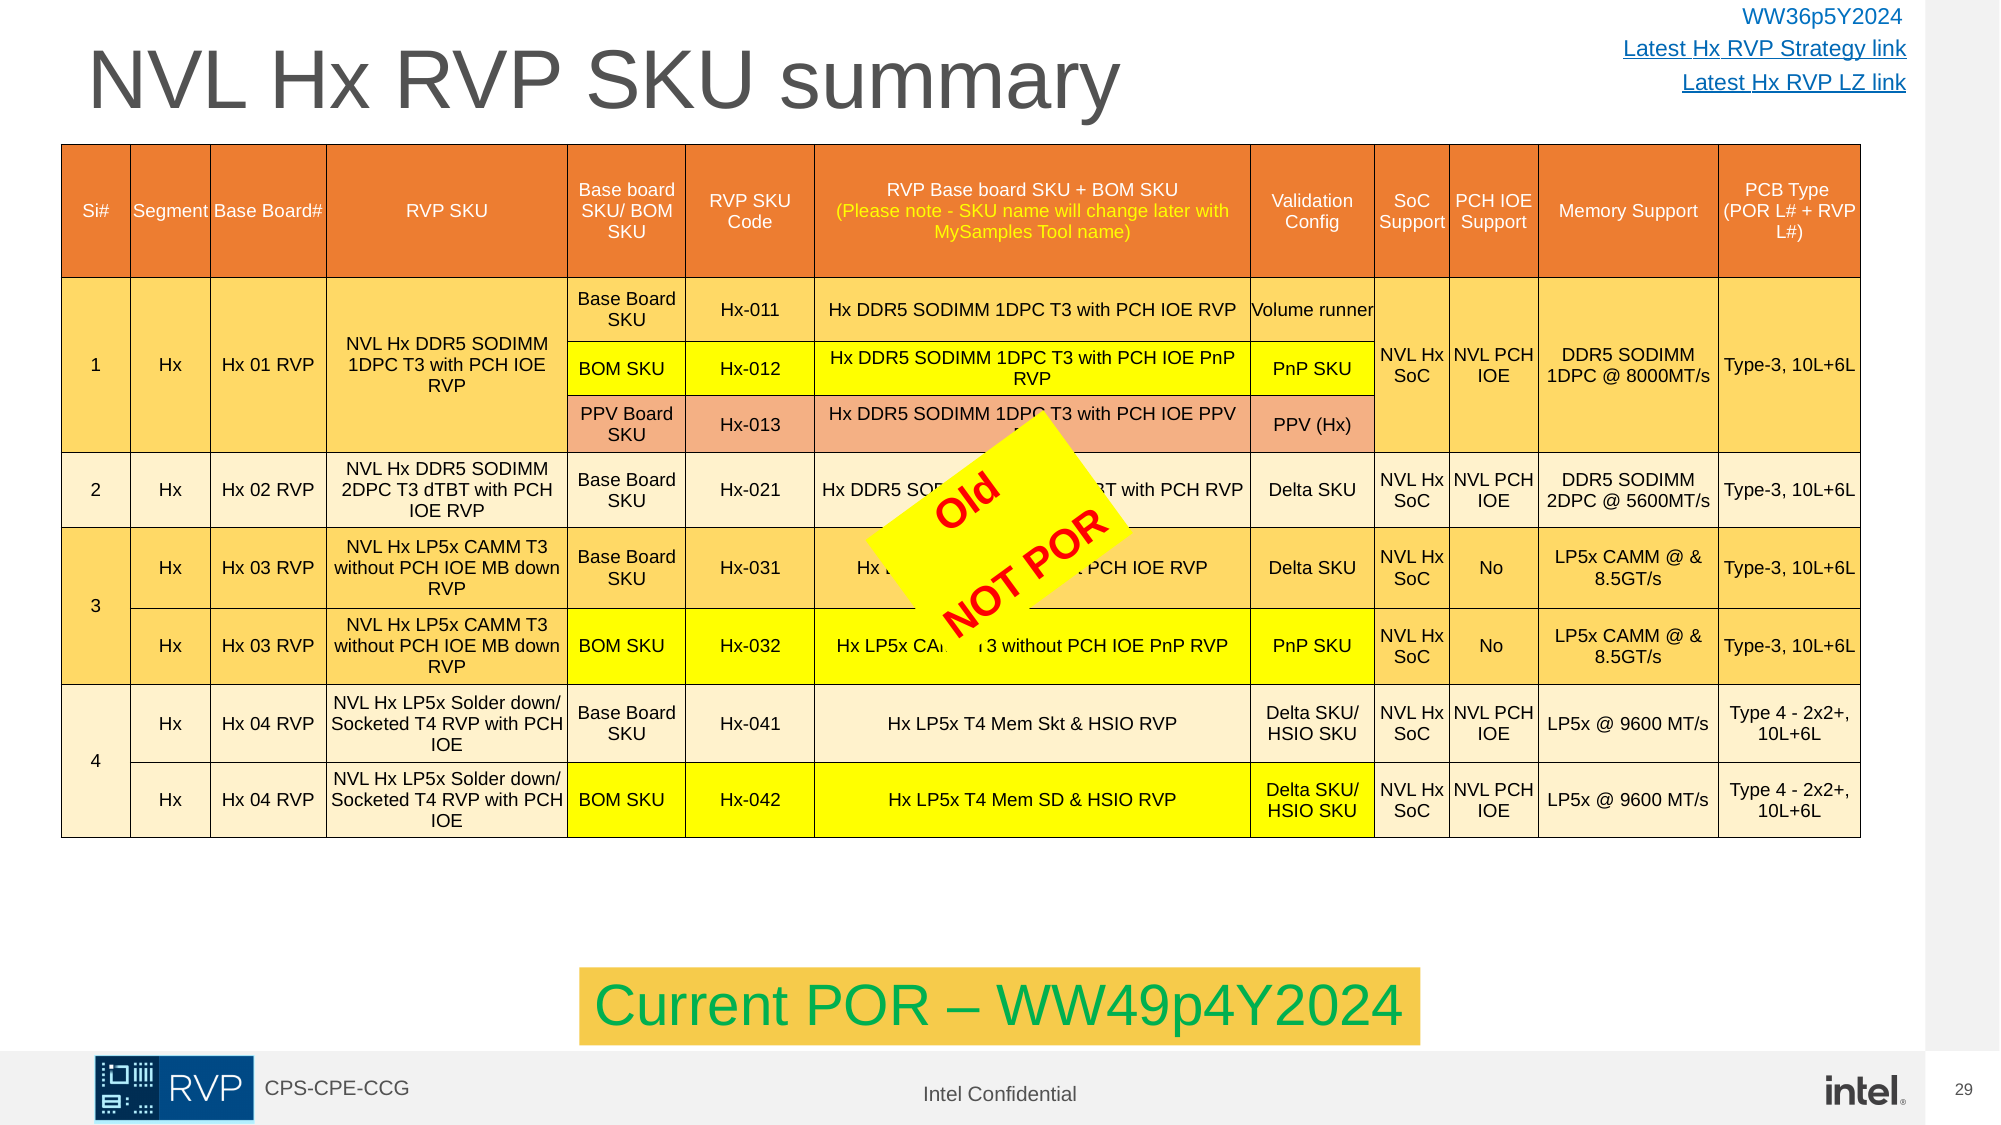

WW36p5Y2024
# NVL Hx RVP SKU summary
Latest Hx RVP Strategy link
Latest Hx RVP LZ link
| Si# | Segment | Base Board# | RVP SKU | Base board SKU/ BOM SKU | RVP SKU Code | RVP Base board SKU + BOM SKU (Please note - SKU name will change later with MySamples Tool name) | Validation Config | SoC Support | PCH IOE Support | Memory Support | PCB Type (POR L# + RVP L#) |
| --- | --- | --- | --- | --- | --- | --- | --- | --- | --- | --- | --- |
| 1 | Hx | Hx 01 RVP | NVL Hx DDR5 SODIMM 1DPC T3 with PCH IOE RVP | Base Board SKU | Hx-011 | Hx DDR5 SODIMM 1DPC T3 with PCH IOE RVP | Volume runner | NVL Hx SoC | NVL PCH IOE | DDR5 SODIMM 1DPC @ 8000MT/s | Type-3, 10L+6L |
|  |  |  |  | BOM SKU | Hx-012 | Hx DDR5 SODIMM 1DPC T3 with PCH IOE PnP RVP | PnP SKU |  |  |  |  |
|  |  |  |  | PPV Board SKU | Hx-013 | Hx DDR5 SODIMM 1DPC T3 with PCH IOE PPV RVP | PPV (Hx) |  |  |  |  |
| 2 | Hx | Hx 02 RVP | NVL Hx DDR5 SODIMM 2DPC T3 dTBT with PCH IOE RVP | Base Board SKU | Hx-021 | Hx DDR5 SODIMM 2DPC T3 dTBT with PCH RVP | Delta SKU | NVL Hx SoC | NVL PCH IOE | DDR5 SODIMM 2DPC @ 5600MT/s | Type-3, 10L+6L |
| 3 | Hx | Hx 03 RVP | NVL Hx LP5x CAMM T3 without PCH IOE MB down RVP | Base Board SKU | Hx-031 | Hx LP5x CAMM T3 without PCH IOE RVP | Delta SKU | NVL Hx SoC | No | LP5x CAMM @ & 8.5GT/s | Type-3, 10L+6L |
|  | Hx | Hx 03 RVP | NVL Hx LP5x CAMM T3 without PCH IOE MB down RVP | BOM SKU | Hx-032 | Hx LP5x CAMM T3 without PCH IOE PnP RVP | PnP SKU | NVL Hx SoC | No | LP5x CAMM @ & 8.5GT/s | Type-3, 10L+6L |
| 4 | Hx | Hx 04 RVP | NVL Hx LP5x Solder down/ Socketed T4 RVP with PCH IOE | Base Board SKU | Hx-041 | Hx LP5x T4 Mem Skt & HSIO RVP | Delta SKU/ HSIO SKU | NVL Hx SoC | NVL PCH IOE | LP5x @ 9600 MT/s | Type 4 - 2x2+, 10L+6L |
|  | Hx | Hx 04 RVP | NVL Hx LP5x Solder down/ Socketed T4 RVP with PCH IOE | BOM SKU | Hx-042 | Hx LP5x T4 Mem SD & HSIO RVP | Delta SKU/ HSIO SKU | NVL Hx SoC | NVL PCH IOE | LP5x @ 9600 MT/s | Type 4 - 2x2+, 10L+6L |
Old
NOT POR
Current POR – WW49p4Y2024